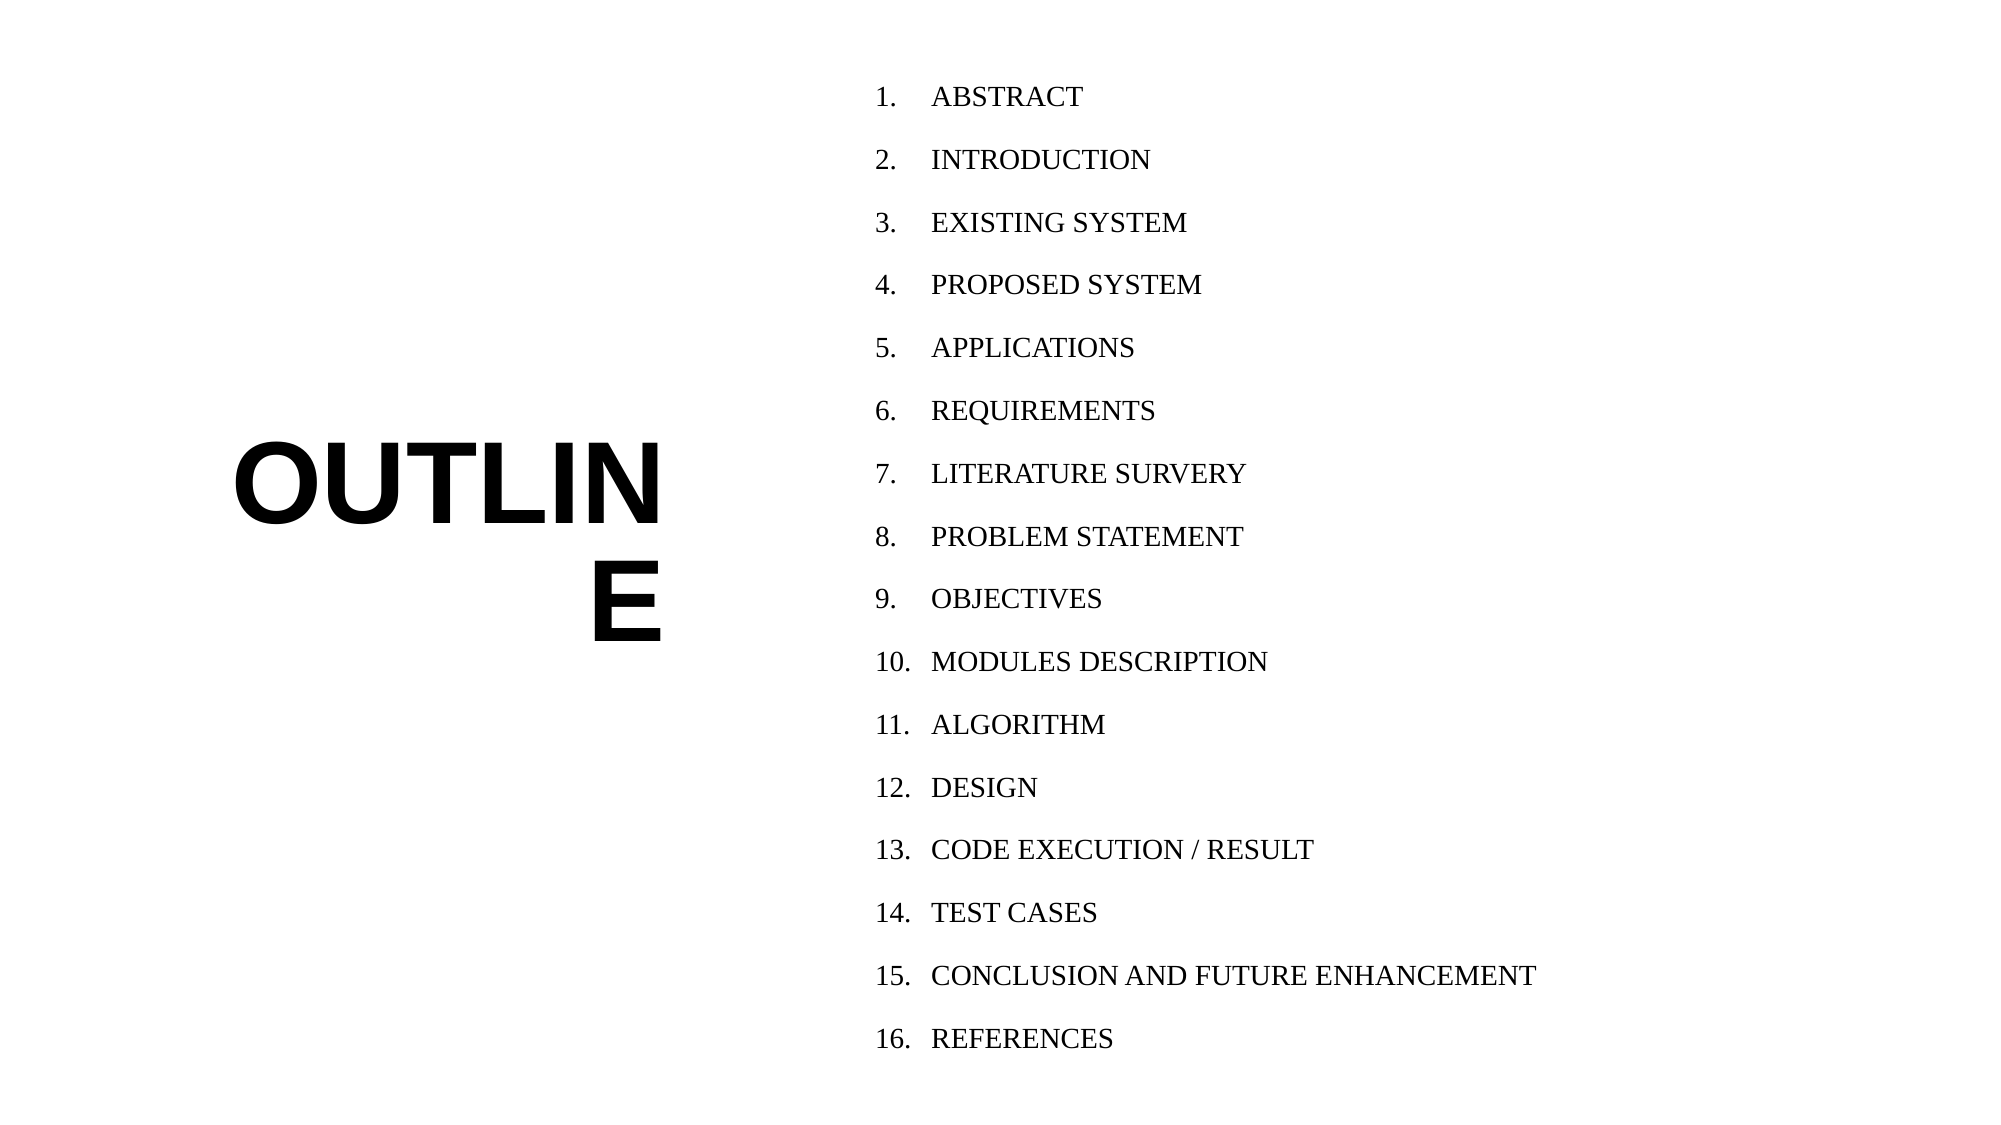

# OUTLINE
ABSTRACT
INTRODUCTION
EXISTING SYSTEM
PROPOSED SYSTEM
APPLICATIONS
REQUIREMENTS
LITERATURE SURVERY
PROBLEM STATEMENT
OBJECTIVES
MODULES DESCRIPTION
ALGORITHM
DESIGN
CODE EXECUTION / RESULT
TEST CASES
CONCLUSION AND FUTURE ENHANCEMENT
REFERENCES